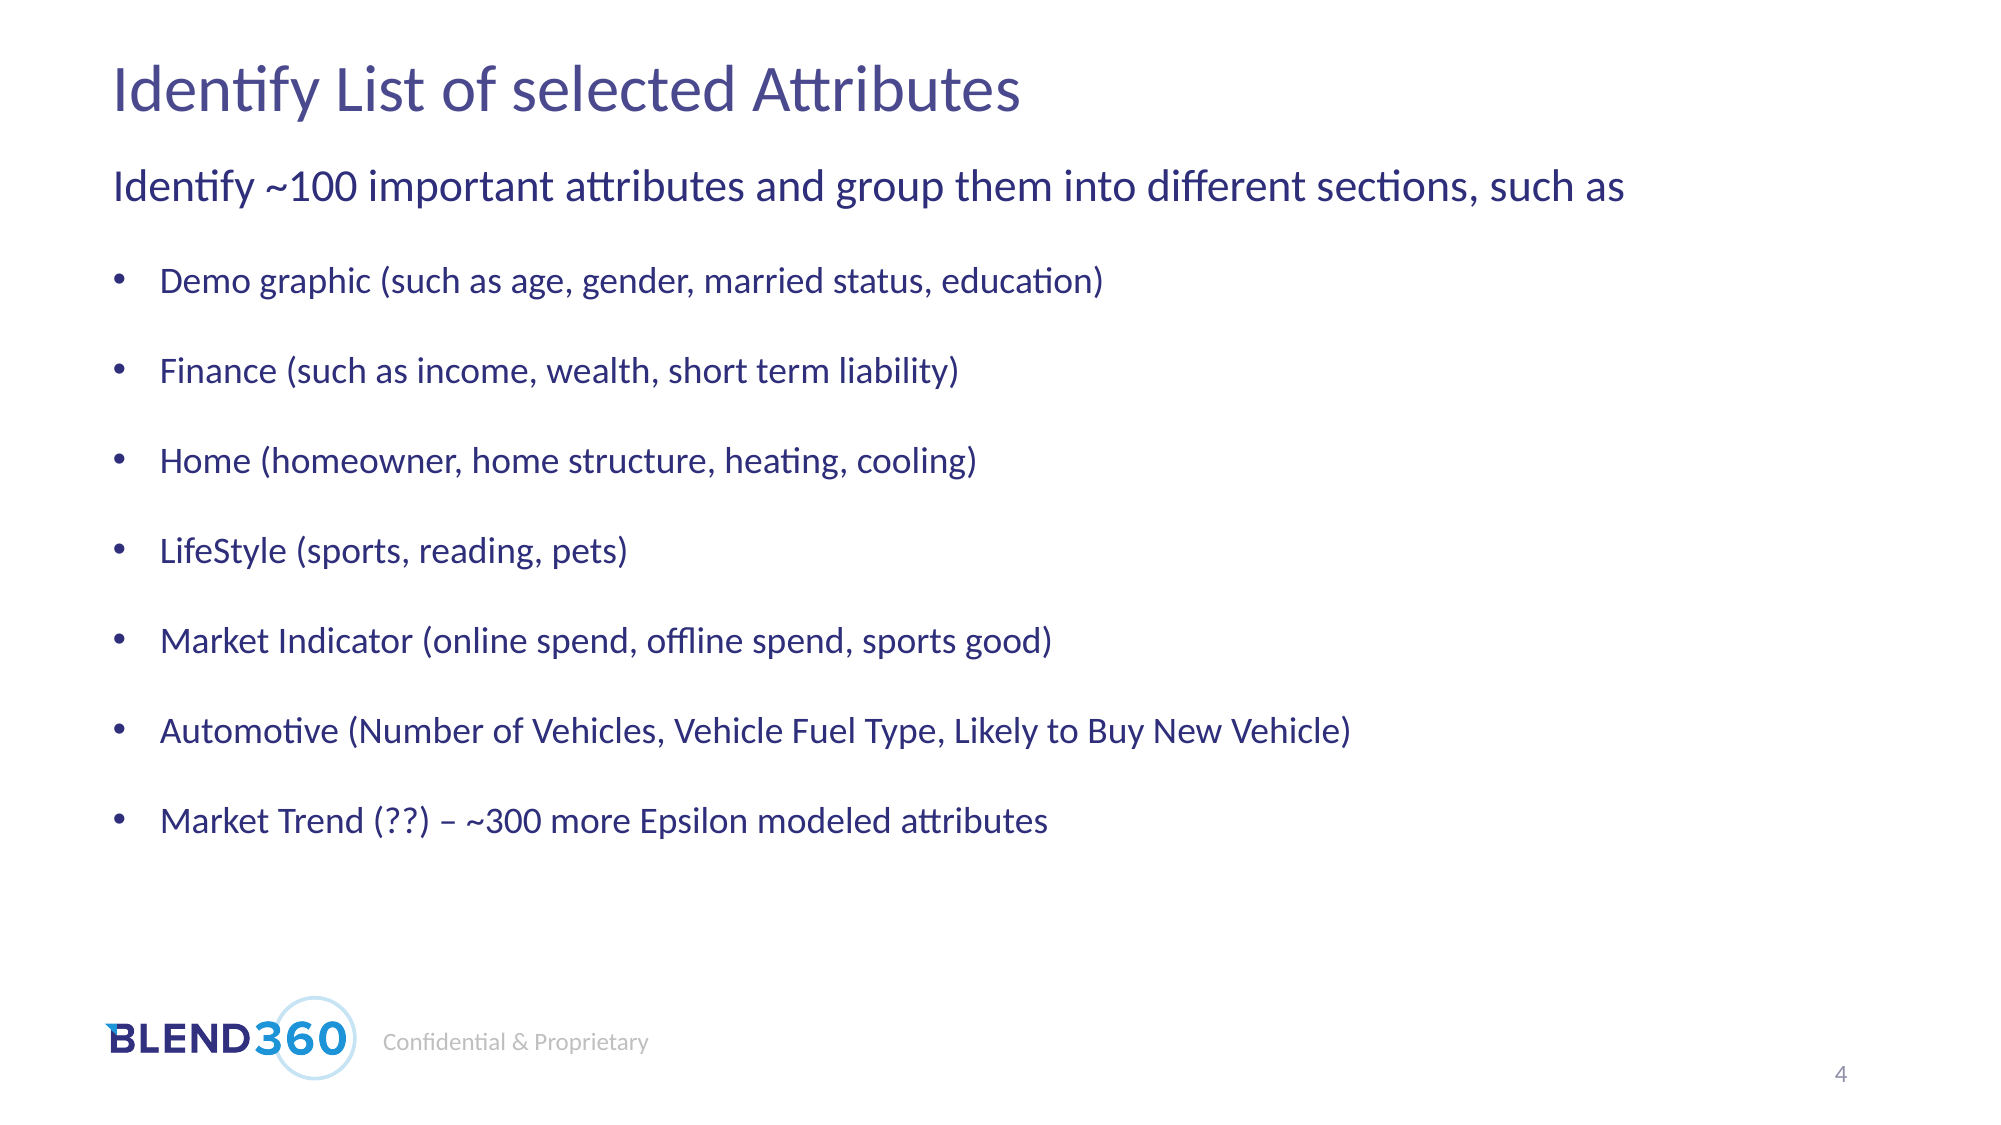

Identify List of selected Attributes
Identify ~100 important attributes and group them into different sections, such as

Demo graphic (such as age, gender, married status, education)

Finance (such as income, wealth, short term liability)

Home (homeowner, home structure, heating, cooling)

LifeStyle (sports, reading, pets)

Market Indicator (online spend, offline spend, sports good)

Automotive (Number of Vehicles, Vehicle Fuel Type, Likely to Buy New Vehicle)

Market Trend (??) – ~300 more Epsilon modeled attributes
4